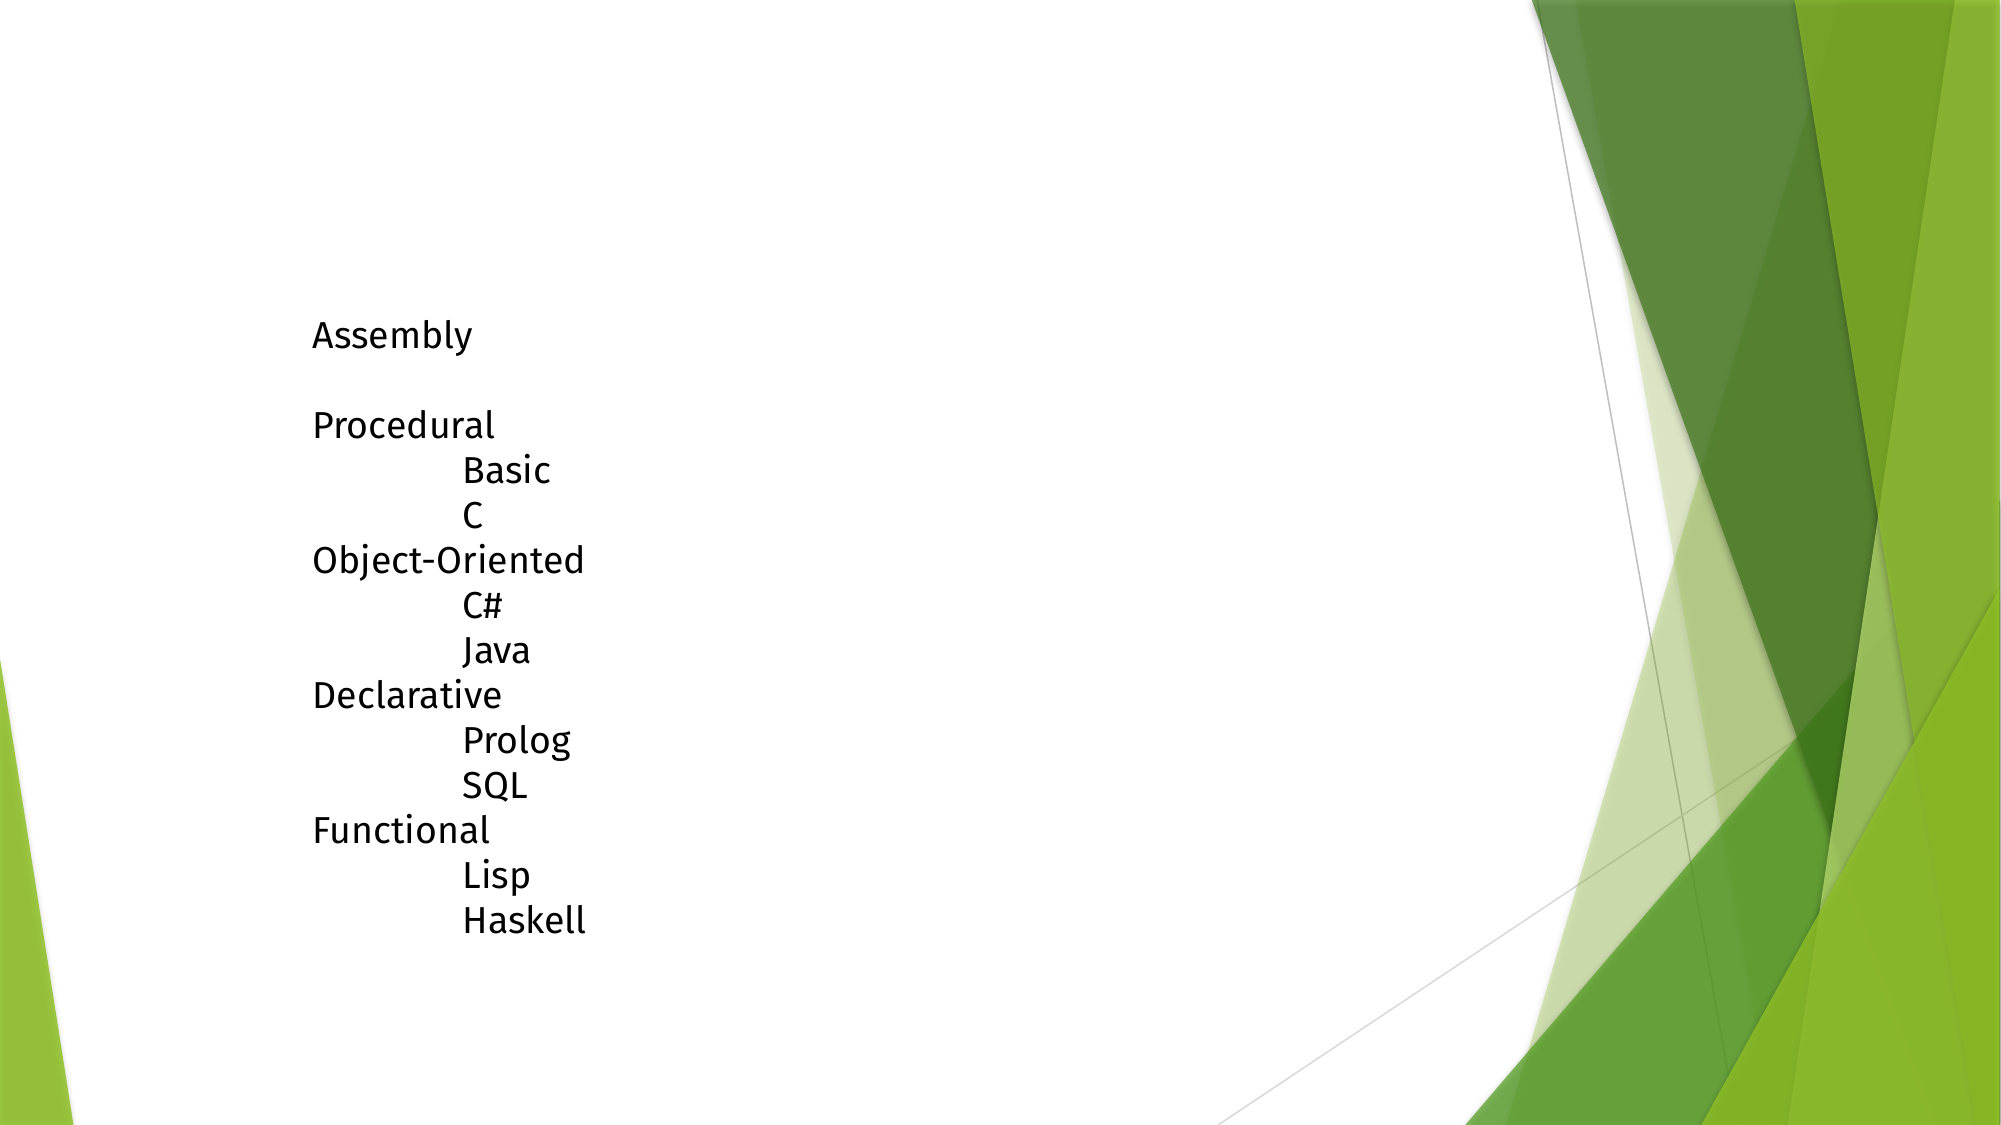

Assembly

Procedural
	Basic
	C
Object-Oriented
	C#
	Java
Declarative
	Prolog
	SQL
Functional
	Lisp
	Haskell